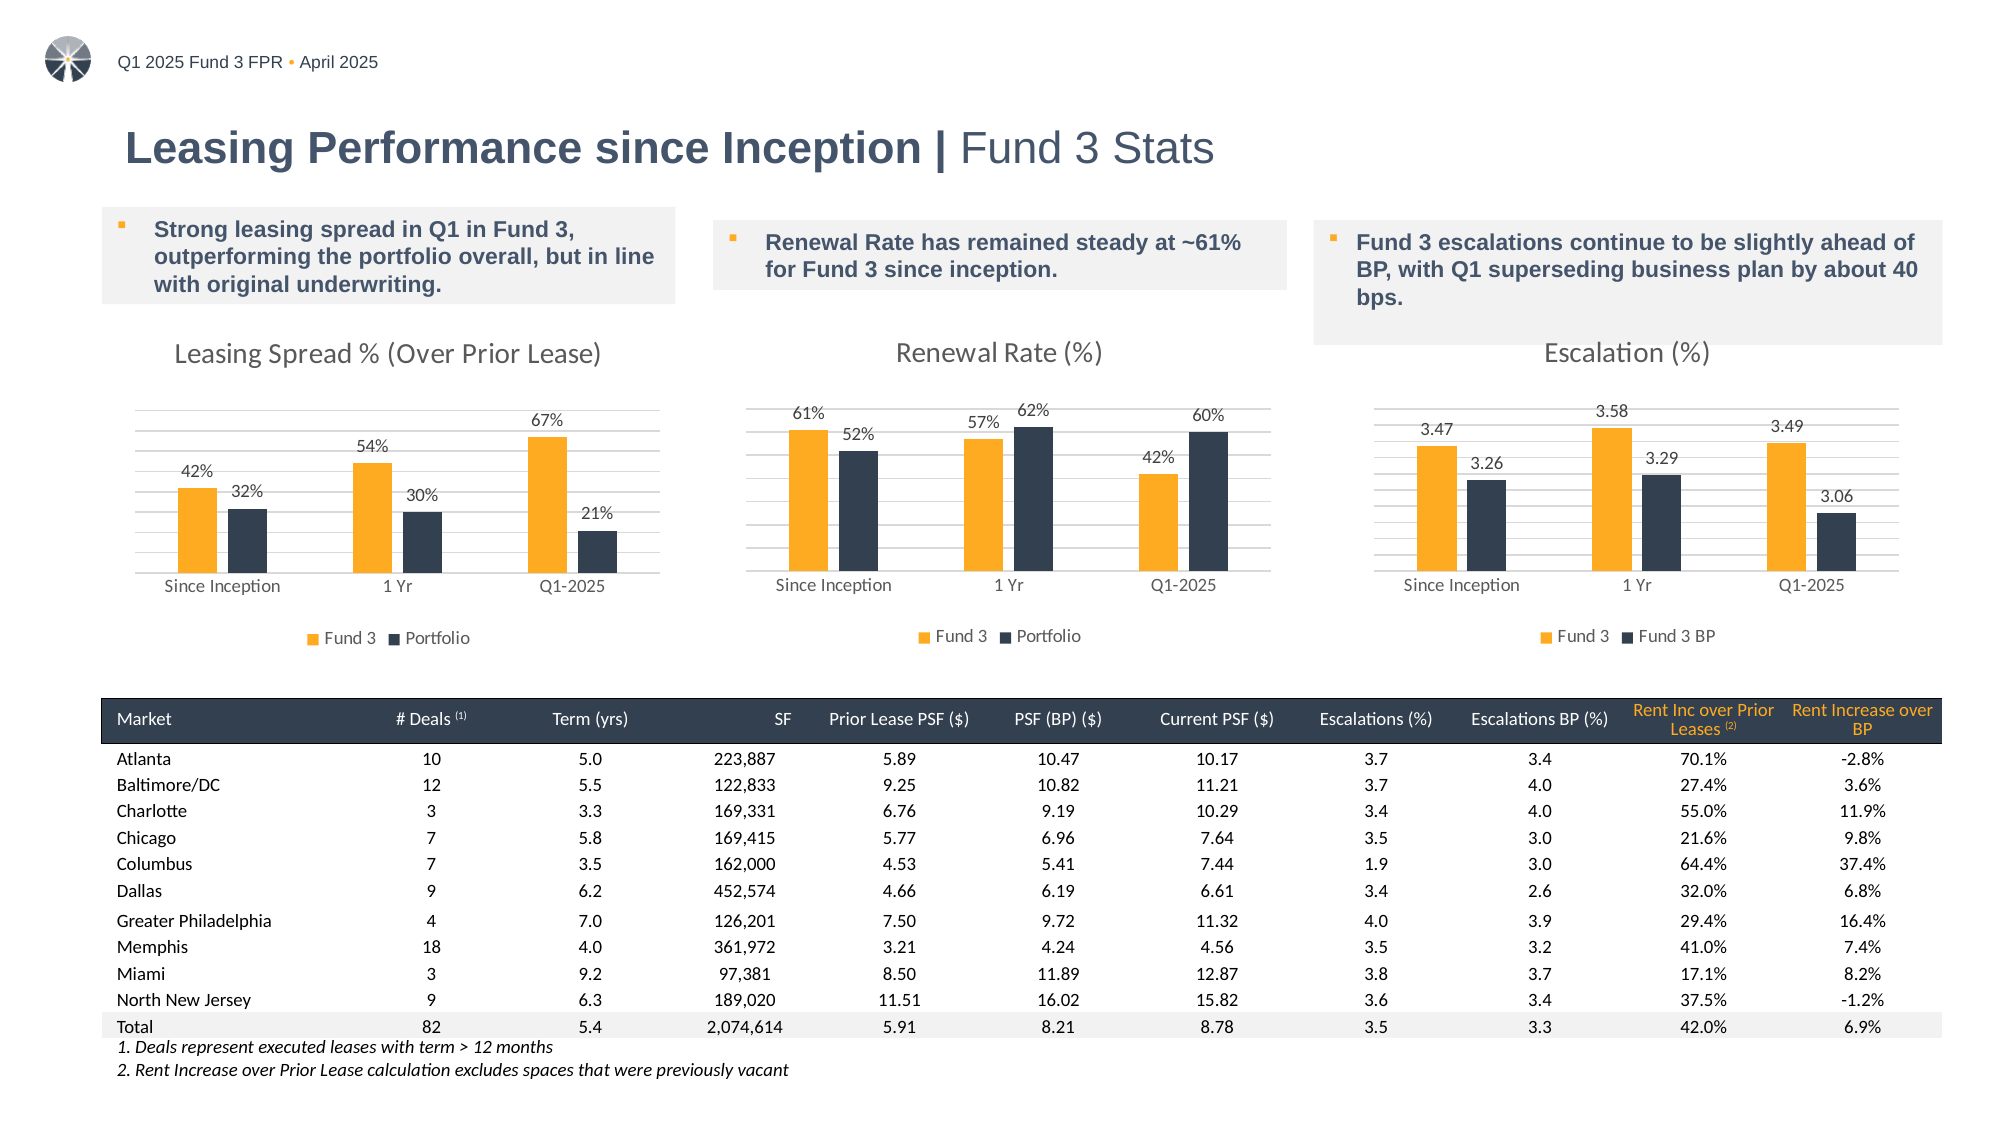

# Leasing Performance since Inception | Fund 3 Stats
Strong leasing spread in Q1 in Fund 3, outperforming the portfolio overall, but in line with original underwriting.
Renewal Rate has remained steady at ~61% for Fund 3 since inception.
Fund 3 escalations continue to be slightly ahead of BP, with Q1 superseding business plan by about 40 bps.

### Chart: Renewal Rate (%)

| Category | Fund 3 | Portfolio |
|---|---|---|
| Since Inception | 0.61 | 0.52 |
| 1 Yr | 0.57 | 0.62 |
| Q1-2025 | 0.42 | 0.6 |

### Chart: Escalation (%)

| Category | Fund 3 | Fund 3 BP |
|---|---|---|
| Since Inception | 3.47 | 3.26 |
| 1 Yr | 3.58 | 3.29 |
| Q1-2025 | 3.49 | 3.06 |

### Chart: Leasing Spread % (Over Prior Lease)

| Category | Fund 3 | Portfolio |
|---|---|---|
| Since Inception | 0.42 | 0.3172942939619521 |
| 1 Yr | 0.54 | 0.3 |
| Q1-2025 | 0.67 | 0.20864394451571688 |
| Market​ | # Deals (1)​ | Term (yrs)​ | SF​ | Prior Lease PSF​ ($) | PSF (BP) ($)​ | Current PSF ($)​ | Escalations (%)​ | Escalations BP (%)​ | Rent Inc over Prior Leases (2)​ | Rent Increase over BP​ |
| --- | --- | --- | --- | --- | --- | --- | --- | --- | --- | --- |
| Atlanta | 10 | 5.0 | 223,887 | 5.89 | 10.47 | 10.17 | 3.7 | 3.4 | 70.1% | -2.8% |
| Baltimore/DC | 12 | 5.5 | 122,833 | 9.25 | 10.82 | 11.21 | 3.7 | 4.0 | 27.4% | 3.6% |
| Charlotte | 3 | 3.3 | 169,331 | 6.76 | 9.19 | 10.29 | 3.4 | 4.0 | 55.0% | 11.9% |
| Chicago | 7 | 5.8 | 169,415 | 5.77 | 6.96 | 7.64 | 3.5 | 3.0 | 21.6% | 9.8% |
| Columbus | 7 | 3.5 | 162,000 | 4.53 | 5.41 | 7.44 | 1.9 | 3.0 | 64.4% | 37.4% |
| Dallas | 9 | 6.2 | 452,574 | 4.66 | 6.19 | 6.61 | 3.4 | 2.6 | 32.0% | 6.8% |
| Greater Philadelphia | 4 | 7.0 | 126,201 | 7.50 | 9.72 | 11.32 | 4.0 | 3.9 | 29.4% | 16.4% |
| Memphis | 18 | 4.0 | 361,972 | 3.21 | 4.24 | 4.56 | 3.5 | 3.2 | 41.0% | 7.4% |
| Miami | 3 | 9.2 | 97,381 | 8.50 | 11.89 | 12.87 | 3.8 | 3.7 | 17.1% | 8.2% |
| North New Jersey | 9 | 6.3 | 189,020 | 11.51 | 16.02 | 15.82 | 3.6 | 3.4 | 37.5% | -1.2% |
| Total | 82 | 5.4 | 2,074,614 | 5.91 | 8.21 | 8.78 | 3.5 | 3.3 | 42.0% | 6.9% |
| 1. Deals represent executed leases with term > 12 months​ |  |  |  |  |  |  |  |  |  |  |
| 2. Rent Increase over Prior Lease calculation excludes spaces that were previously vacant​ |  |  |  |  |  |  |  |  |  |  |
|  |  |  |  |  |  |  |  |  |  |  |